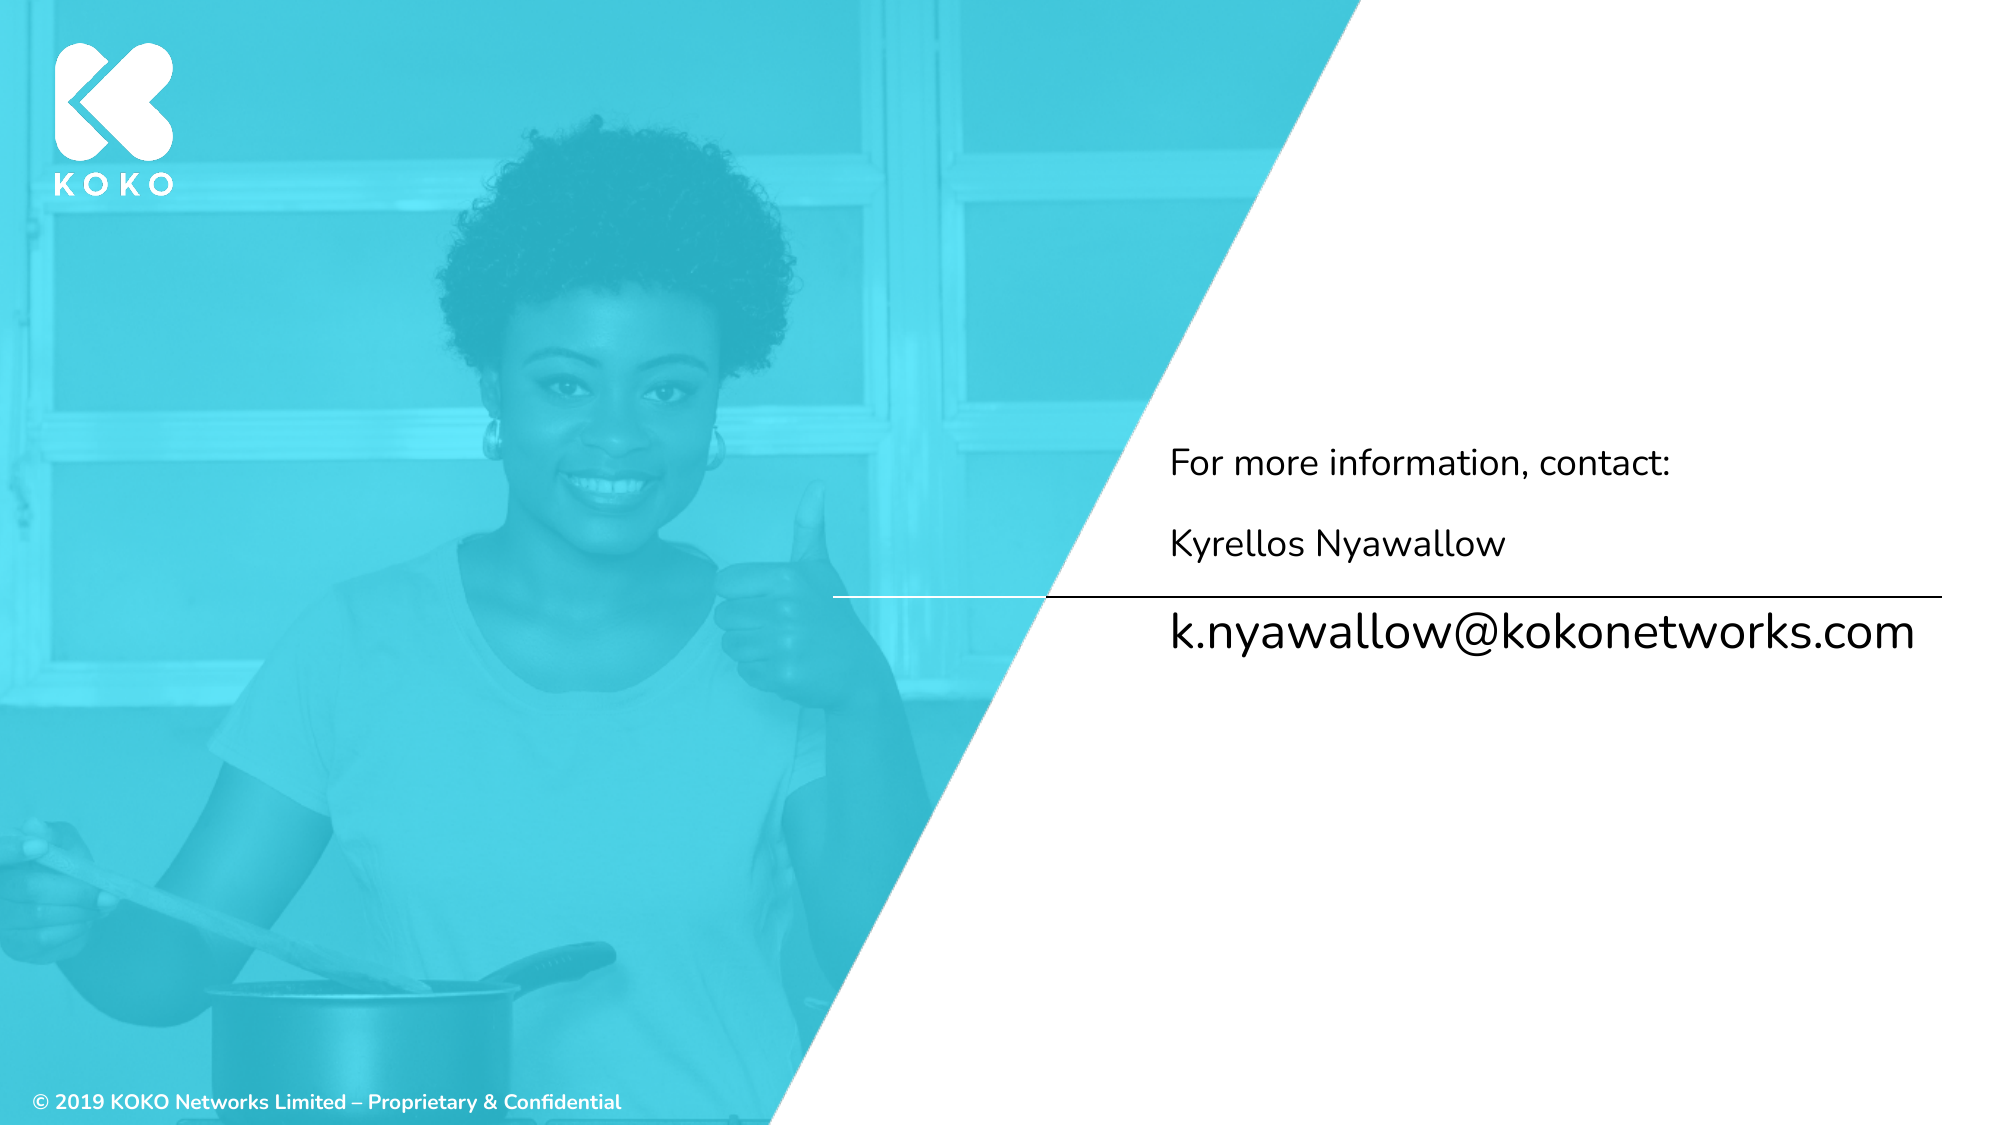

For more information, contact:

Kyrellos Nyawallow

k.nyawallow@kokonetworks.com